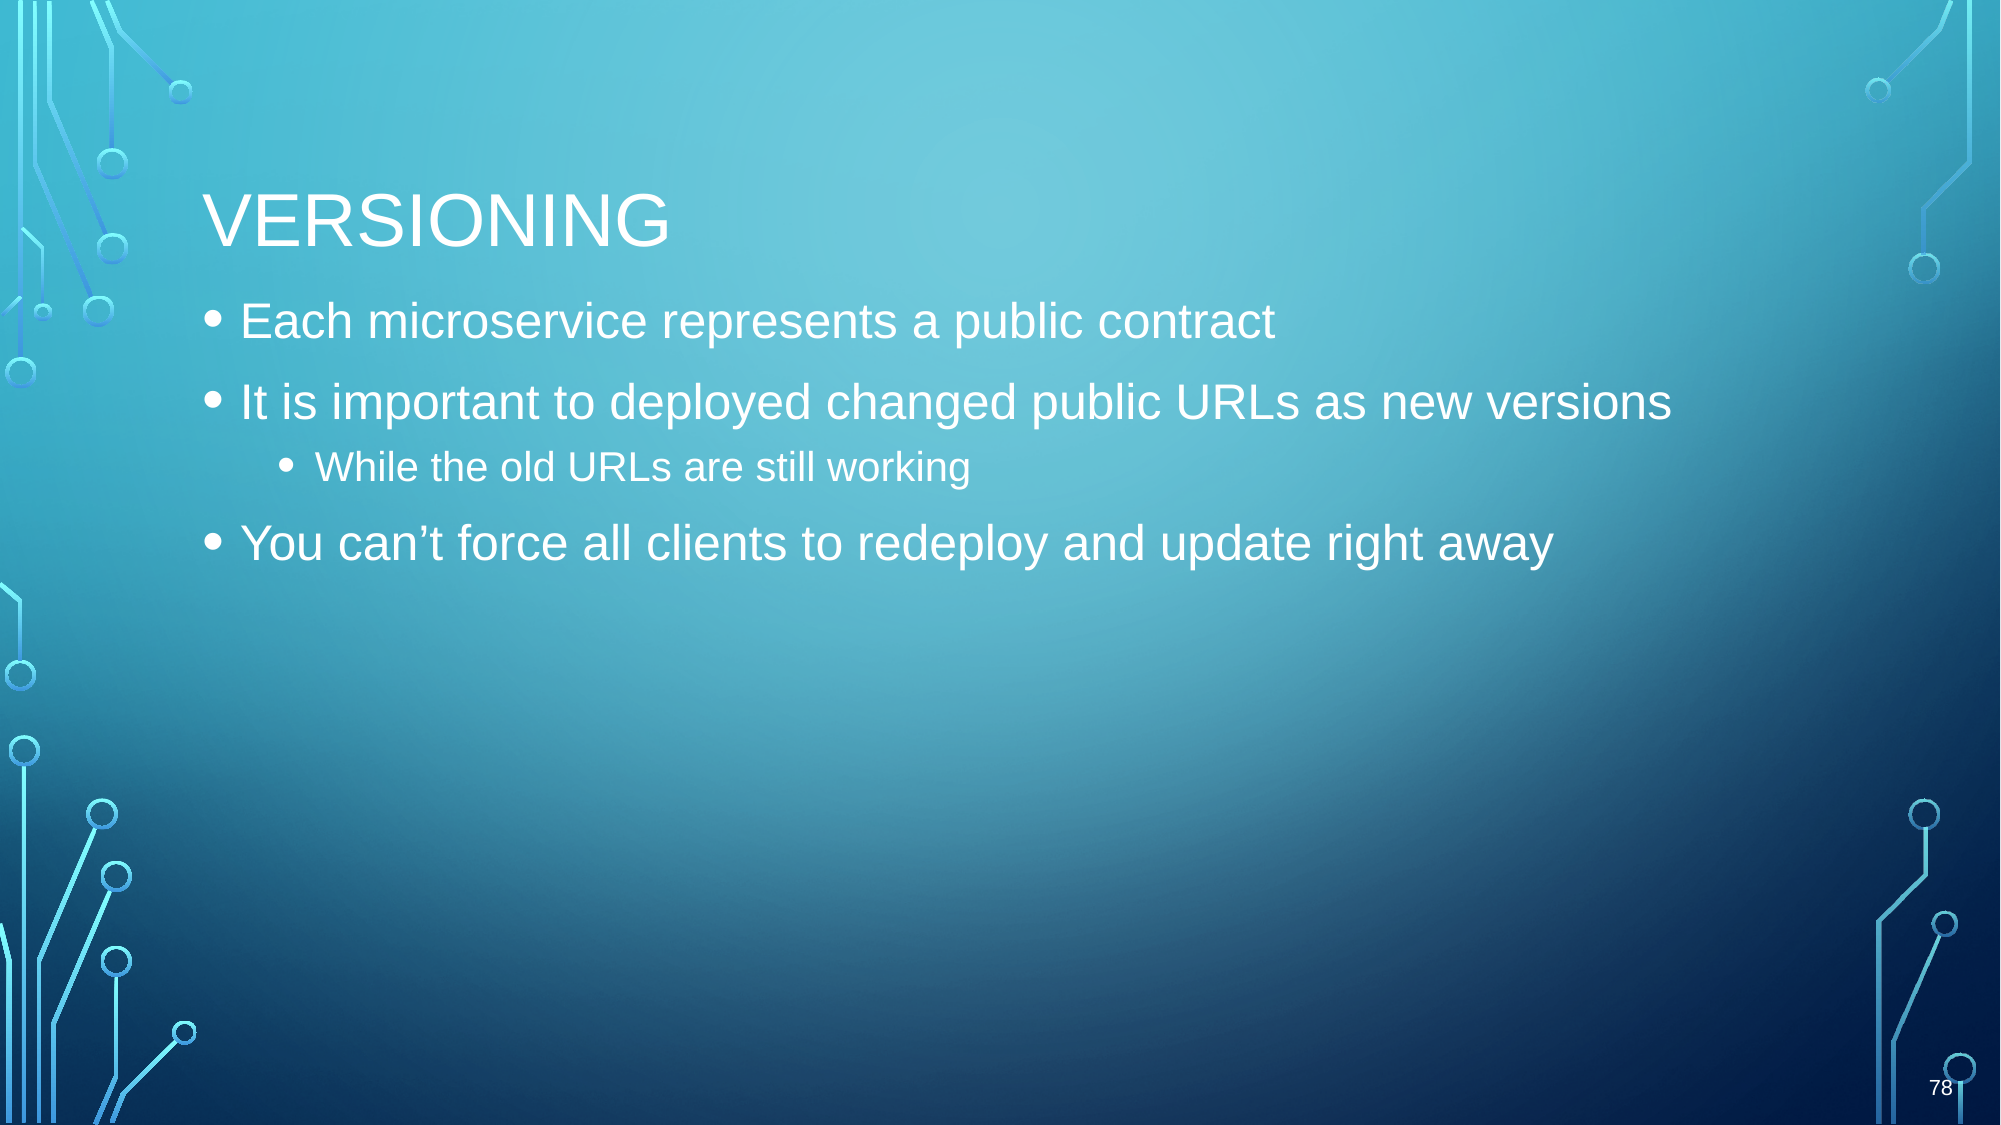

# VERSIONING
Each microservice represents a public contract
It is important to deployed changed public URLs as new versions
While the old URLs are still working
You can’t force all clients to redeploy and update right away

78